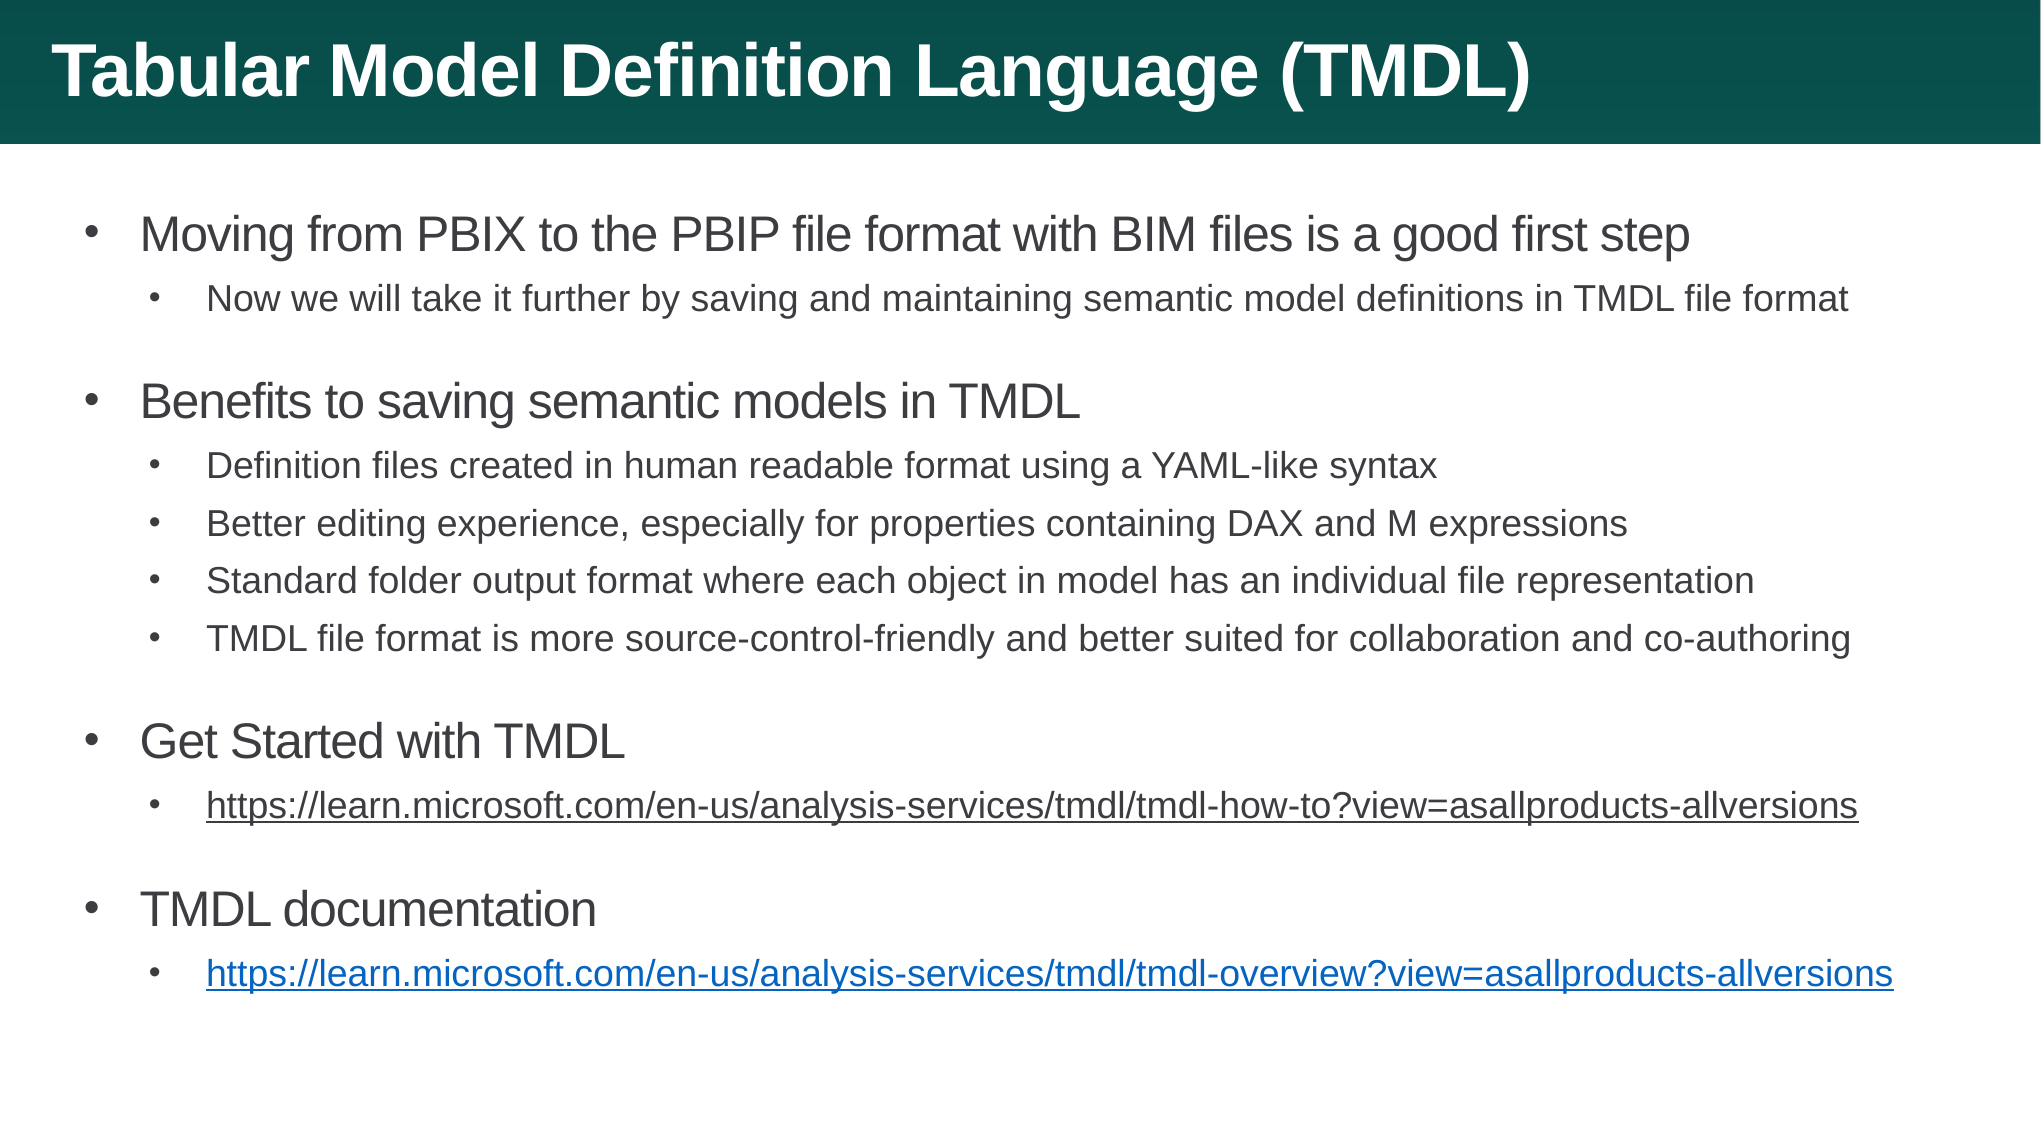

# Tabular Model Definition Language (TMDL)
Moving from PBIX to the PBIP file format with BIM files is a good first step
Now we will take it further by saving and maintaining semantic model definitions in TMDL file format
Benefits to saving semantic models in TMDL
Definition files created in human readable format using a YAML-like syntax
Better editing experience, especially for properties containing DAX and M expressions
Standard folder output format where each object in model has an individual file representation
TMDL file format is more source-control-friendly and better suited for collaboration and co-authoring
Get Started with TMDL
https://learn.microsoft.com/en-us/analysis-services/tmdl/tmdl-how-to?view=asallproducts-allversions
TMDL documentation
https://learn.microsoft.com/en-us/analysis-services/tmdl/tmdl-overview?view=asallproducts-allversions